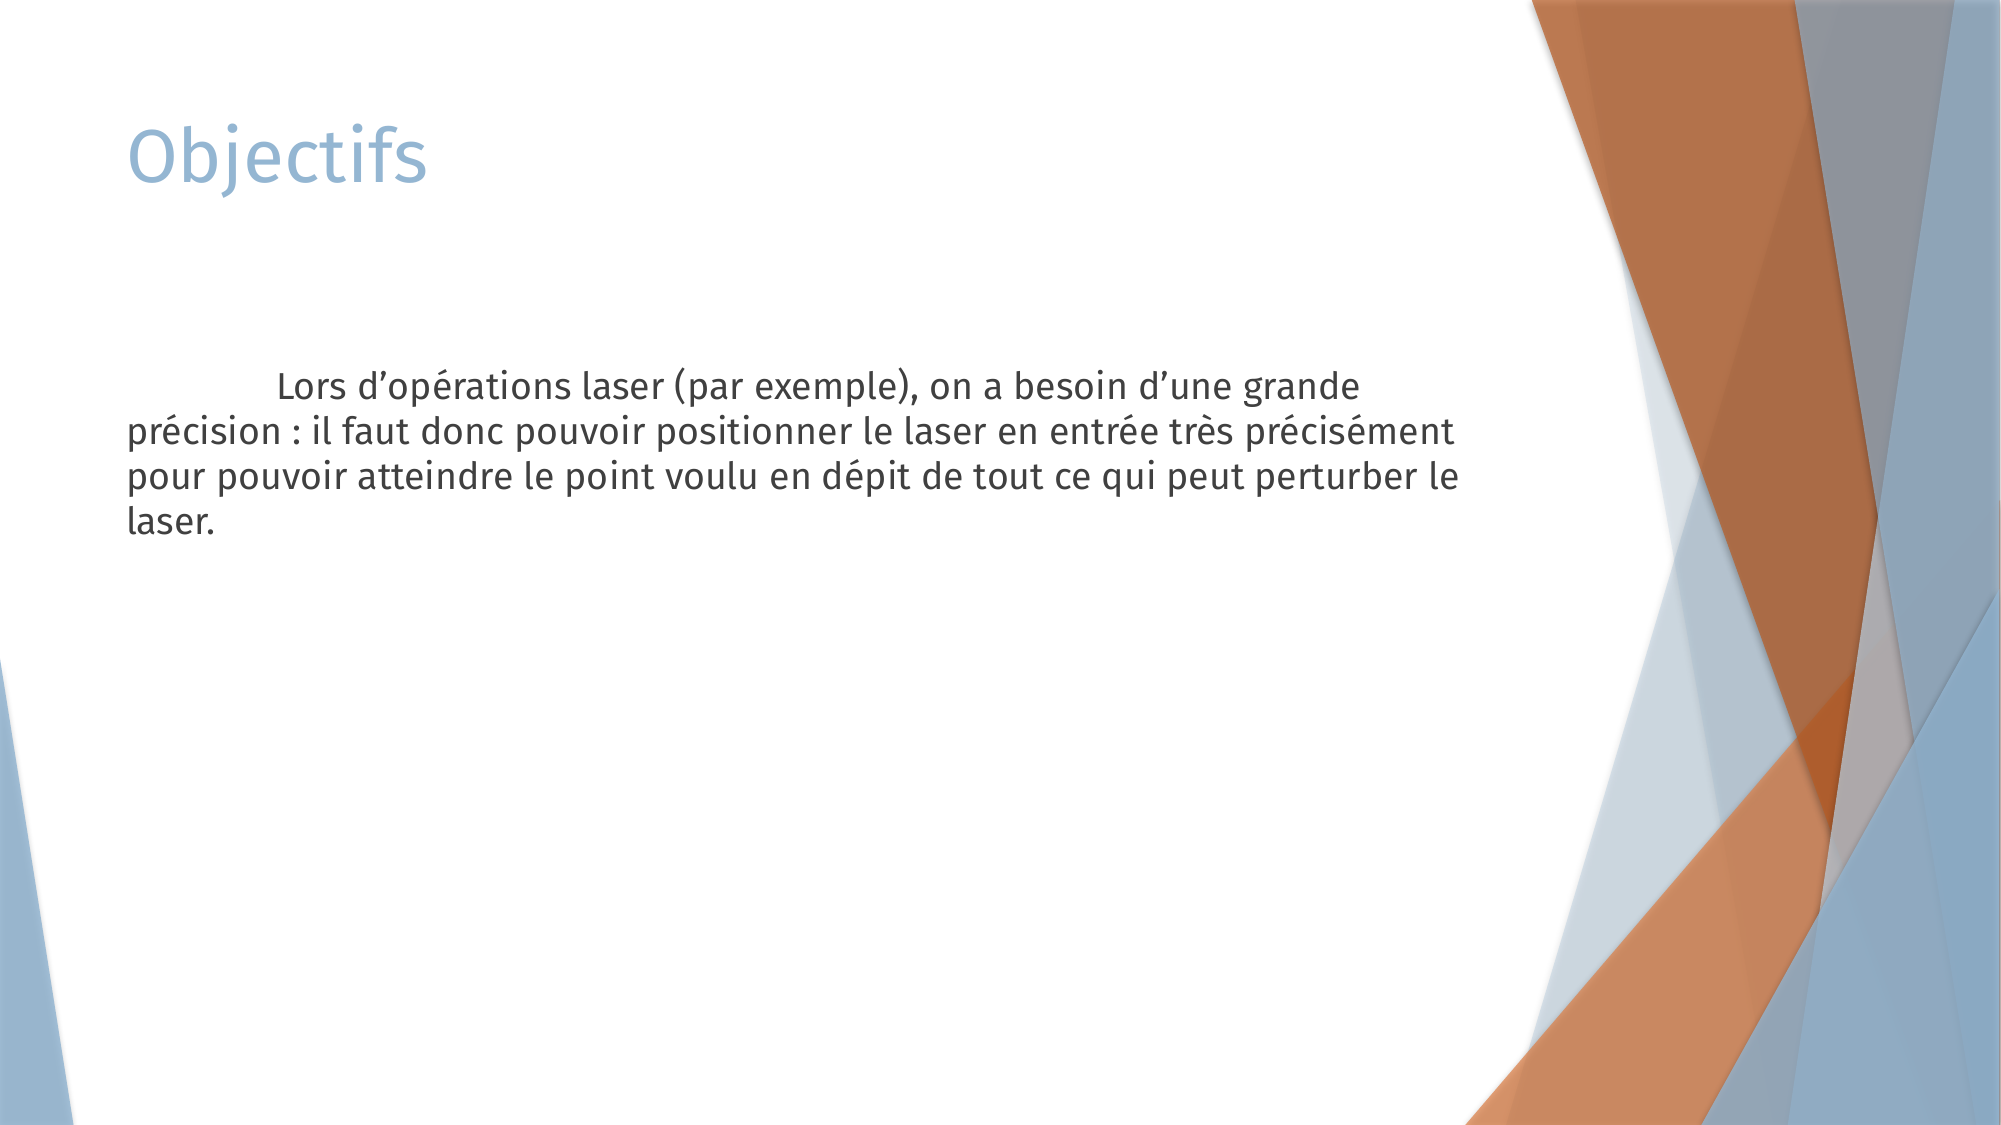

# Objectifs
	Lors d’opérations laser (par exemple), on a besoin d’une grande précision : il faut donc pouvoir positionner le laser en entrée très précisément pour pouvoir atteindre le point voulu en dépit de tout ce qui peut perturber le laser.